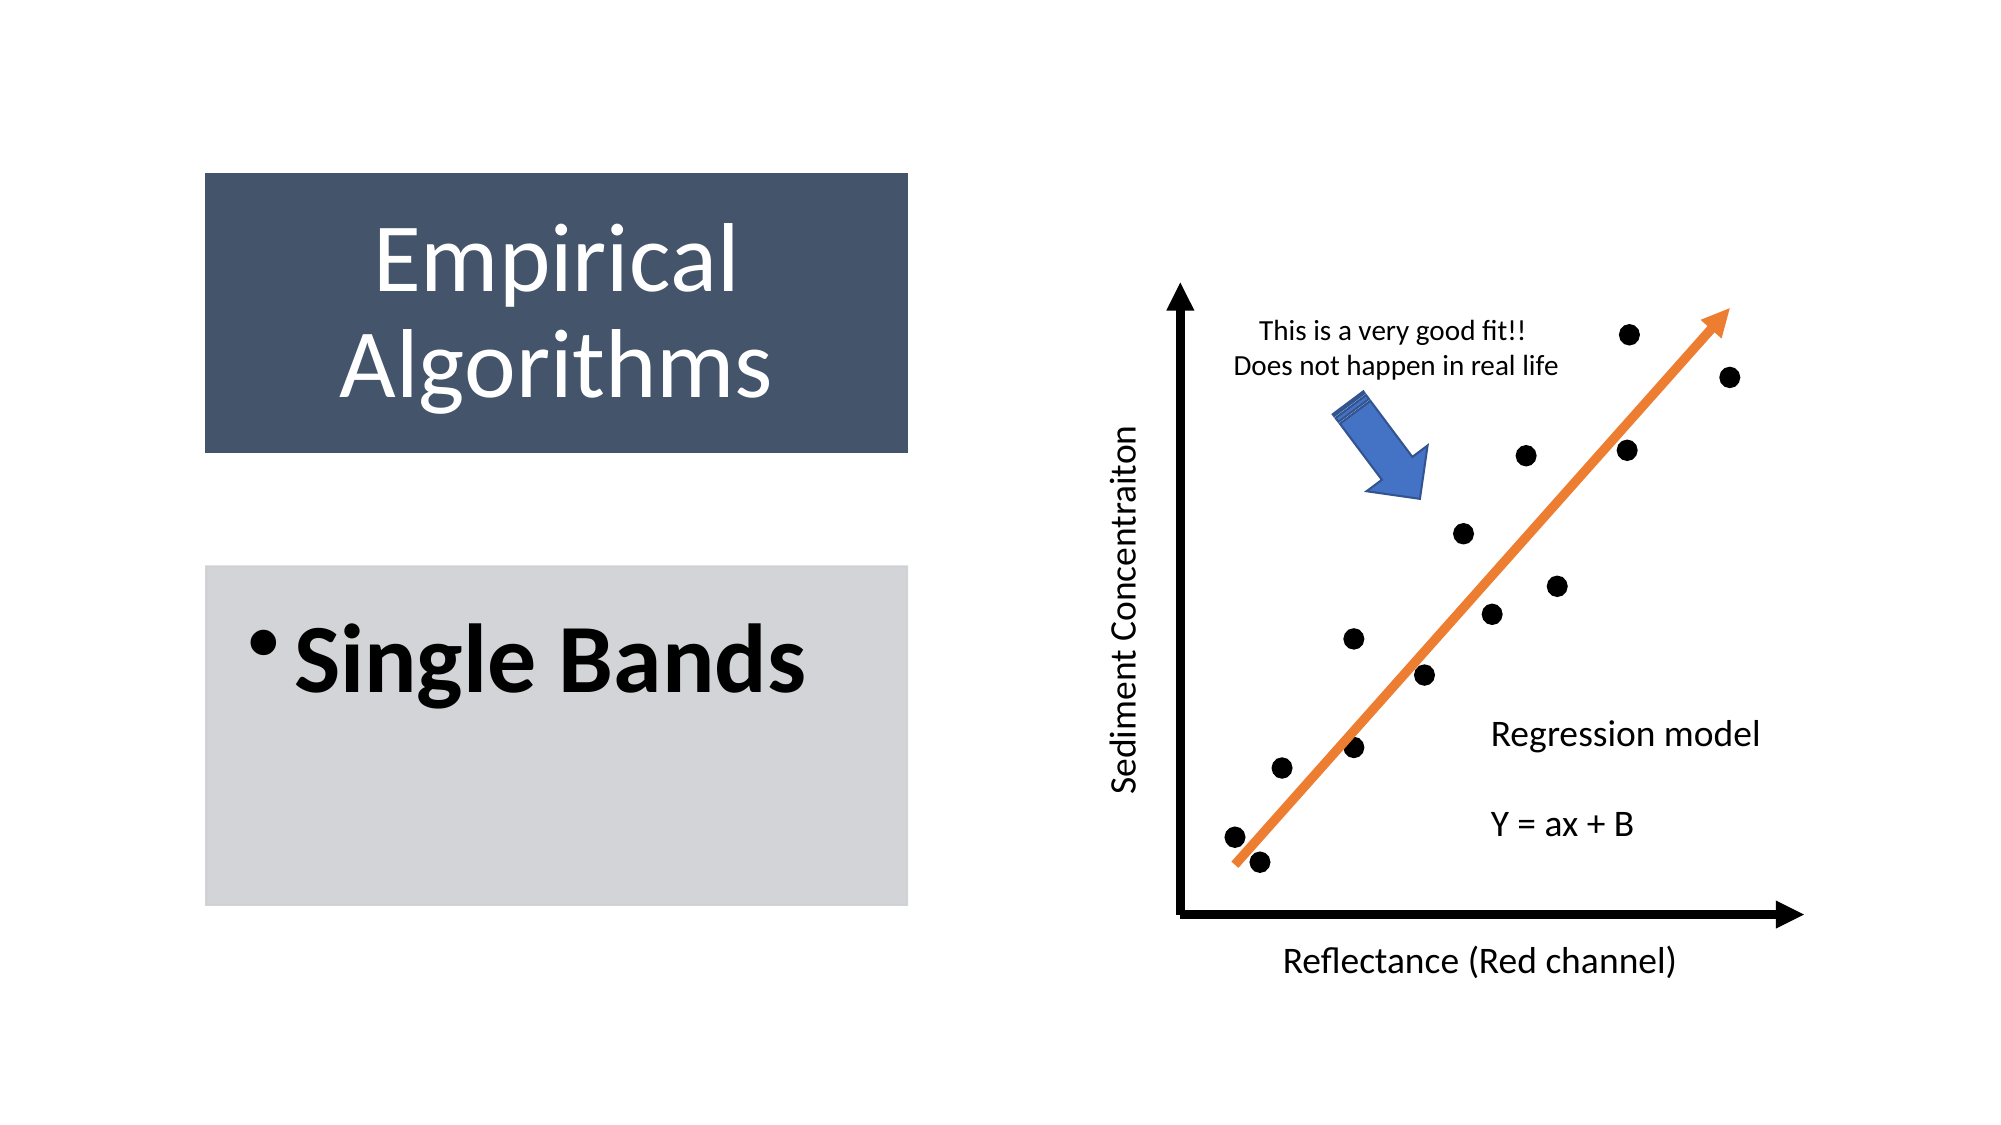

Empirical Algorithms
Single Bands
This is a very good fit!!
Does not happen in real life

Sediment Concentraiton
Regression model

Y = ax + B
Reflectance (Red channel)